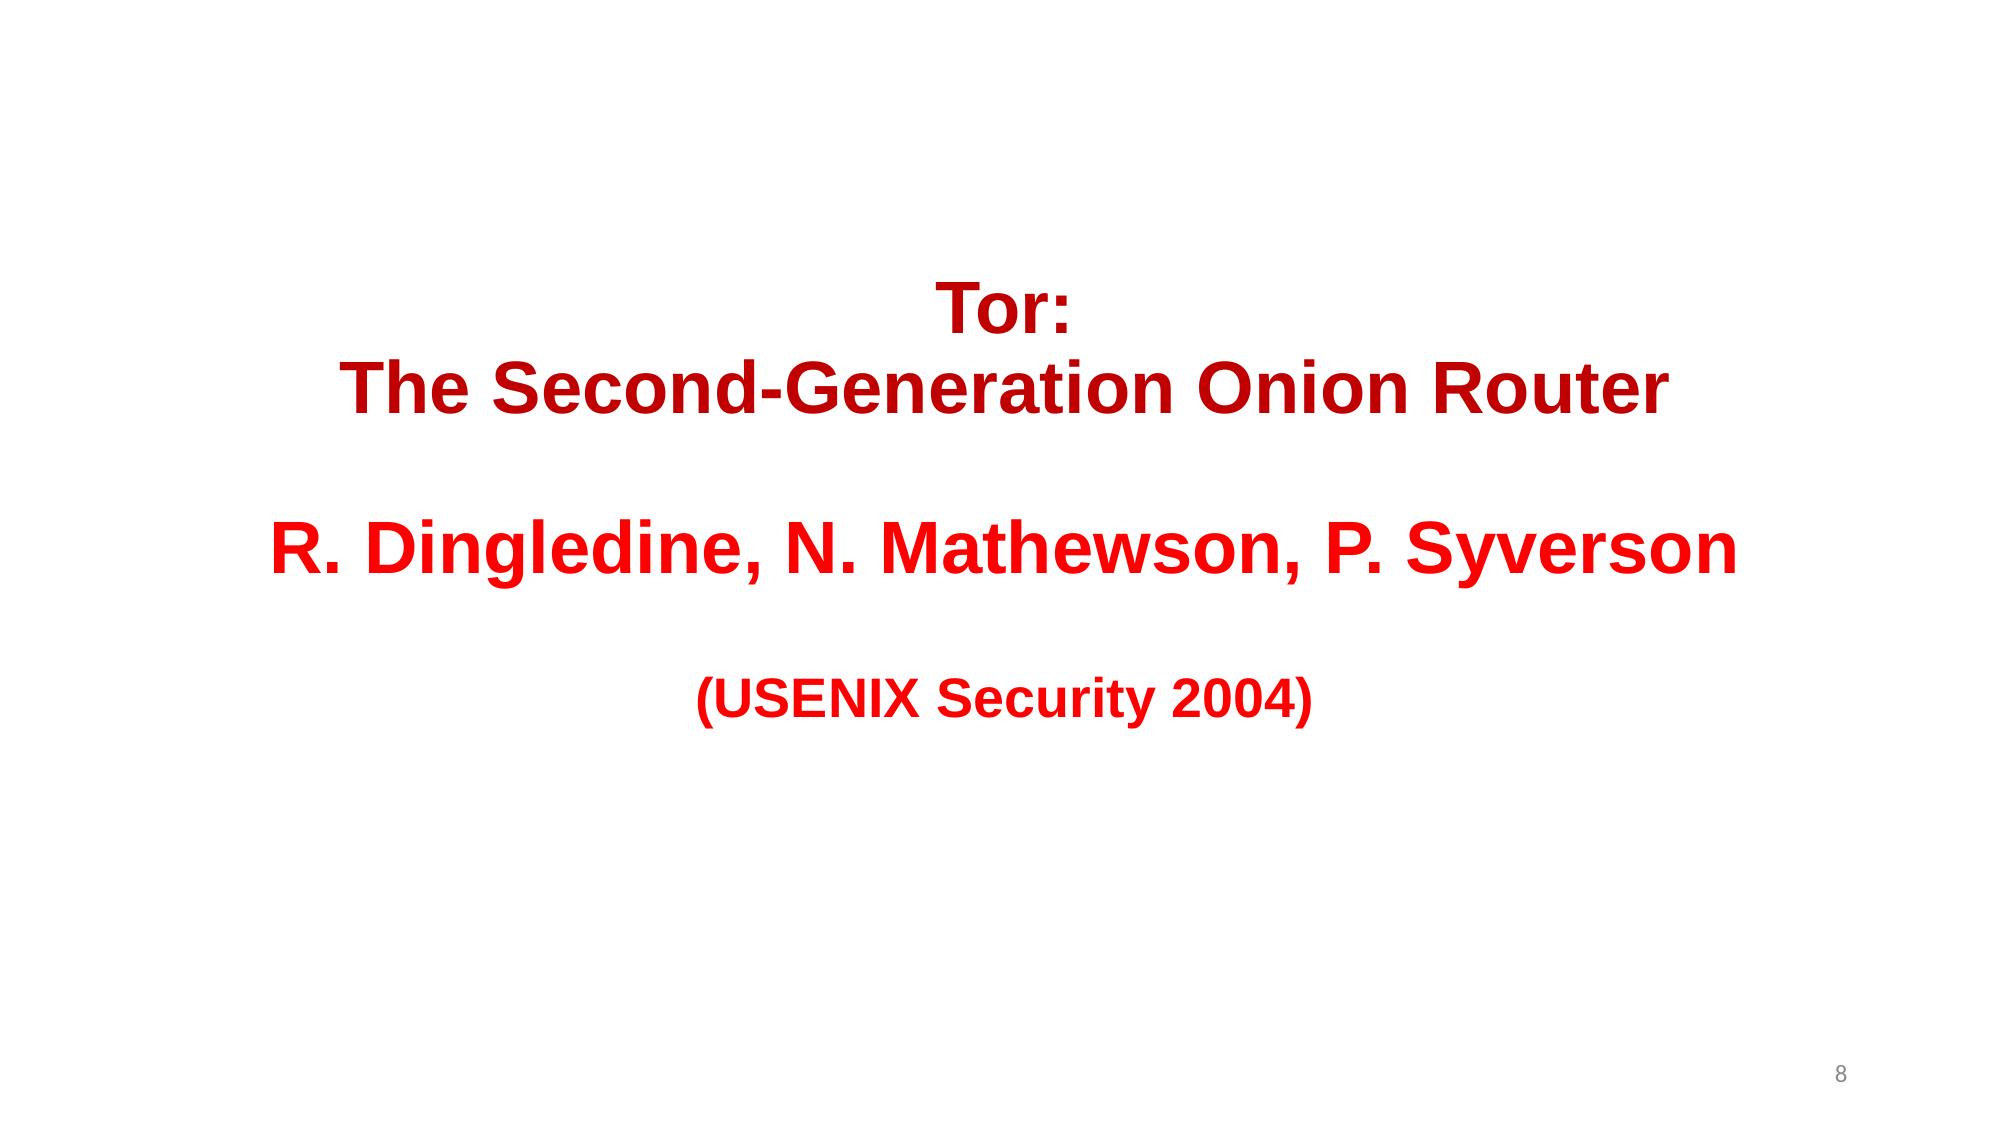

# Tor: The Second-Generation Onion Router R. Dingledine, N. Mathewson, P. Syverson (USENIX Security 2004)
8